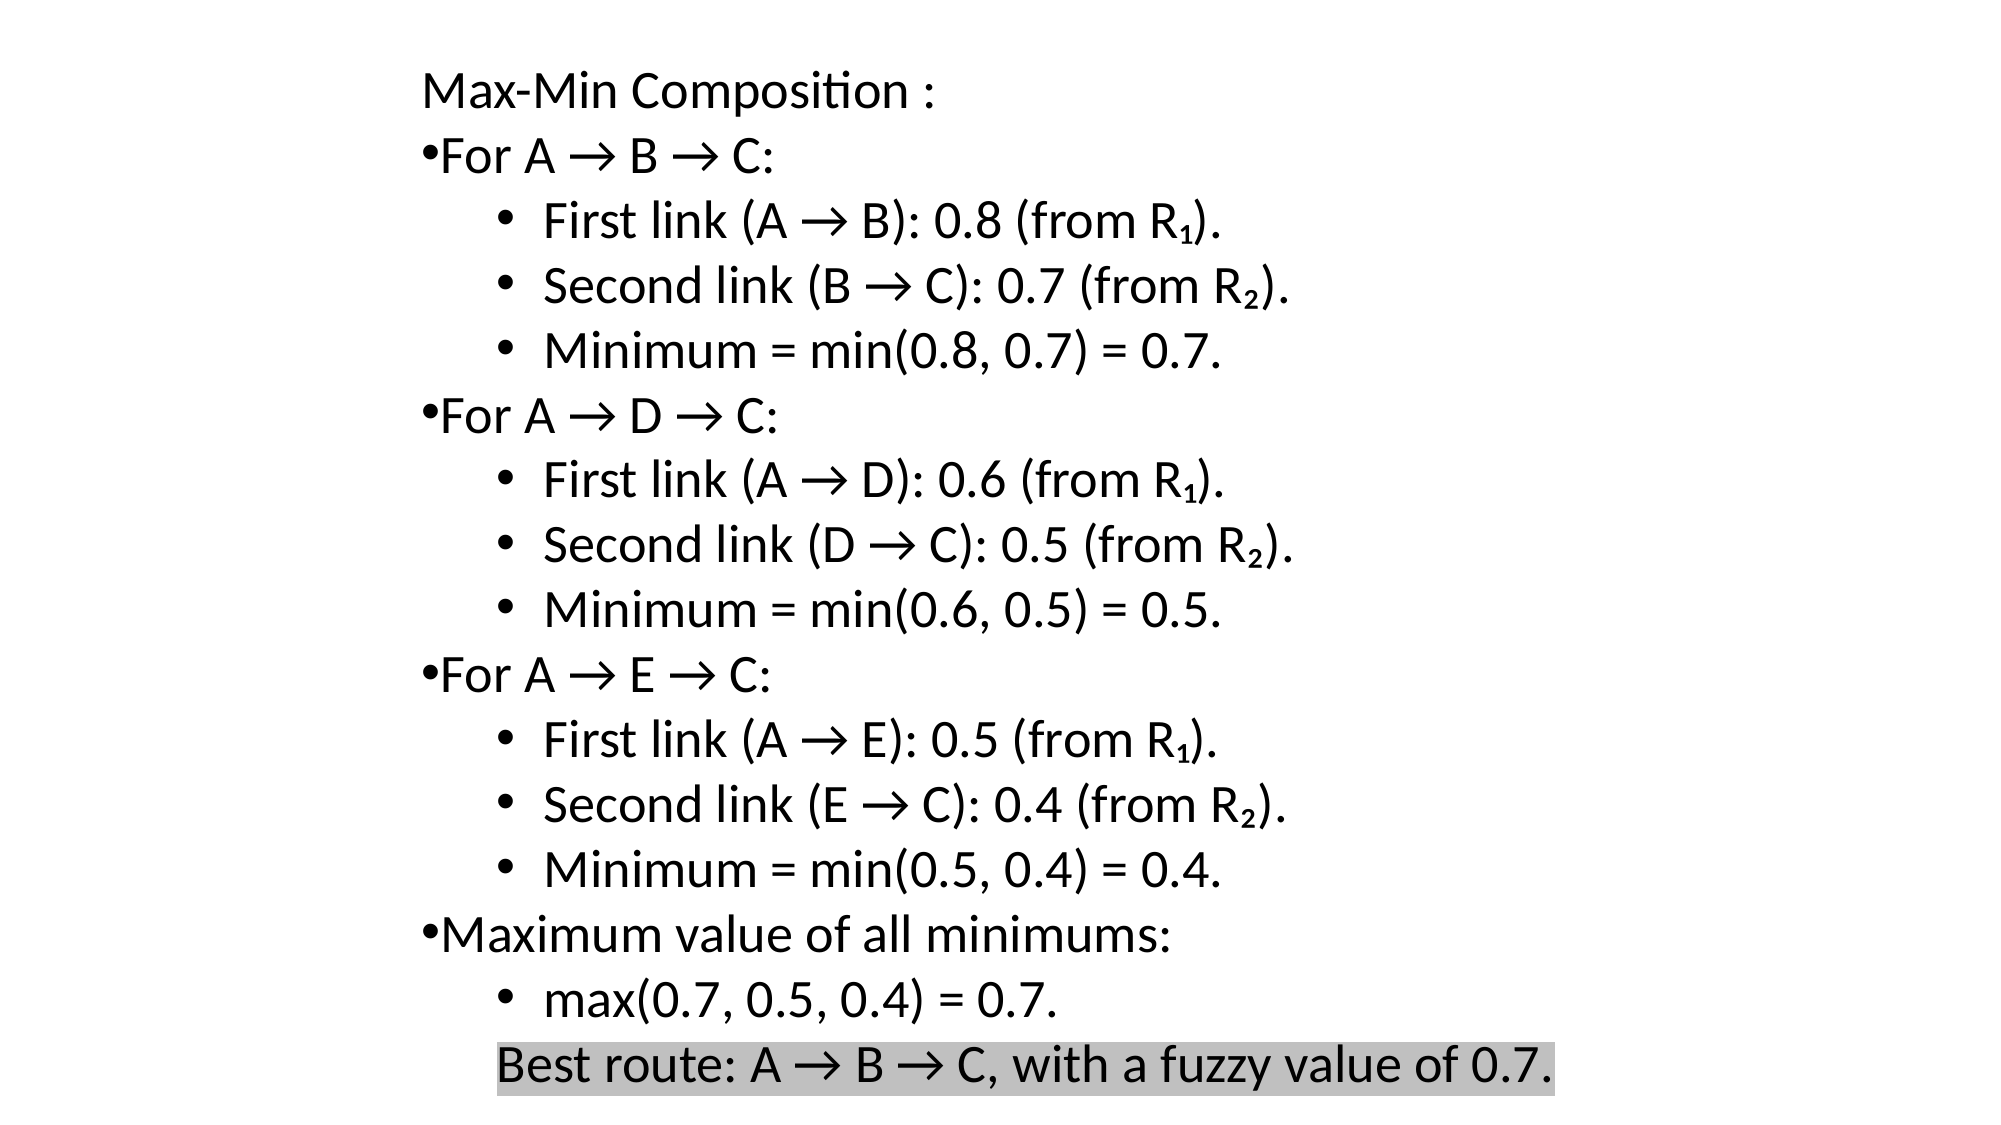

Max-Min Composition :
For A → B → C:
First link (A → B): 0.8 (from R₁).
Second link (B → C): 0.7 (from R₂).
Minimum = min(0.8, 0.7) = 0.7.
For A → D → C:
First link (A → D): 0.6 (from R₁).
Second link (D → C): 0.5 (from R₂).
Minimum = min(0.6, 0.5) = 0.5.
For A → E → C:
First link (A → E): 0.5 (from R₁).
Second link (E → C): 0.4 (from R₂).
Minimum = min(0.5, 0.4) = 0.4.
Maximum value of all minimums:
max(0.7, 0.5, 0.4) = 0.7.
Best route: A → B → C, with a fuzzy value of 0.7.